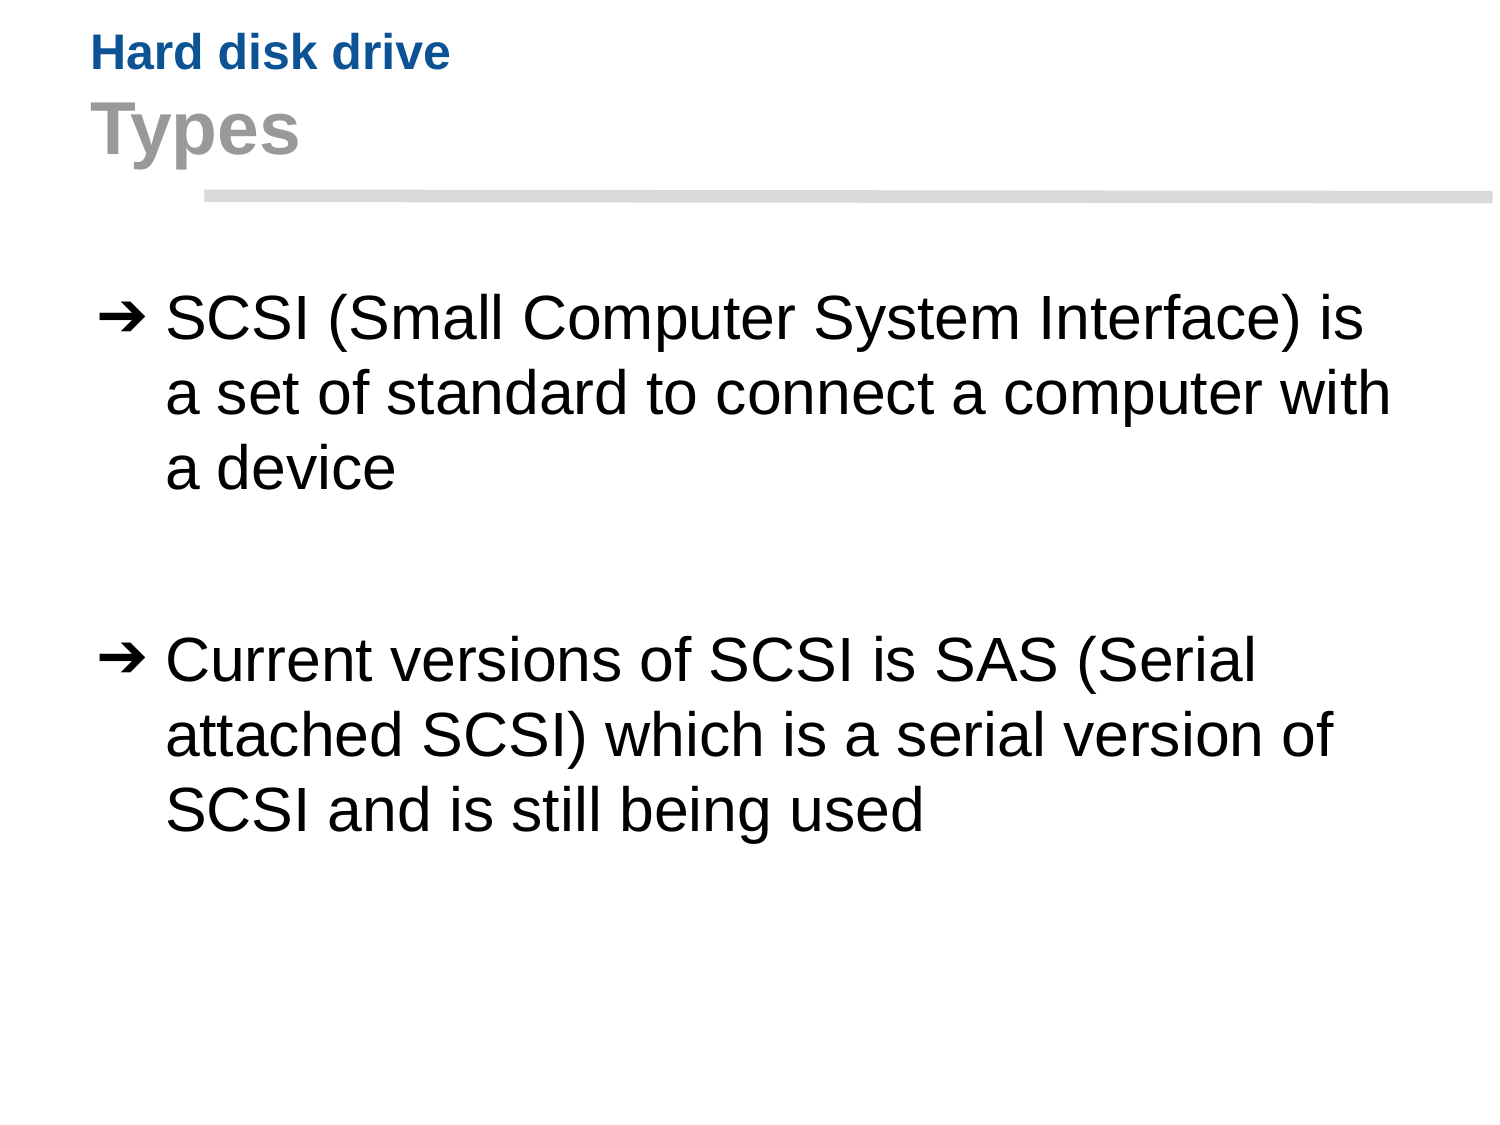

# Hard disk drive
Types
SCSI (Small Computer System Interface) is a set of standard to connect a computer with a device

Current versions of SCSI is SAS (Serial attached SCSI) which is a serial version of SCSI and is still being used